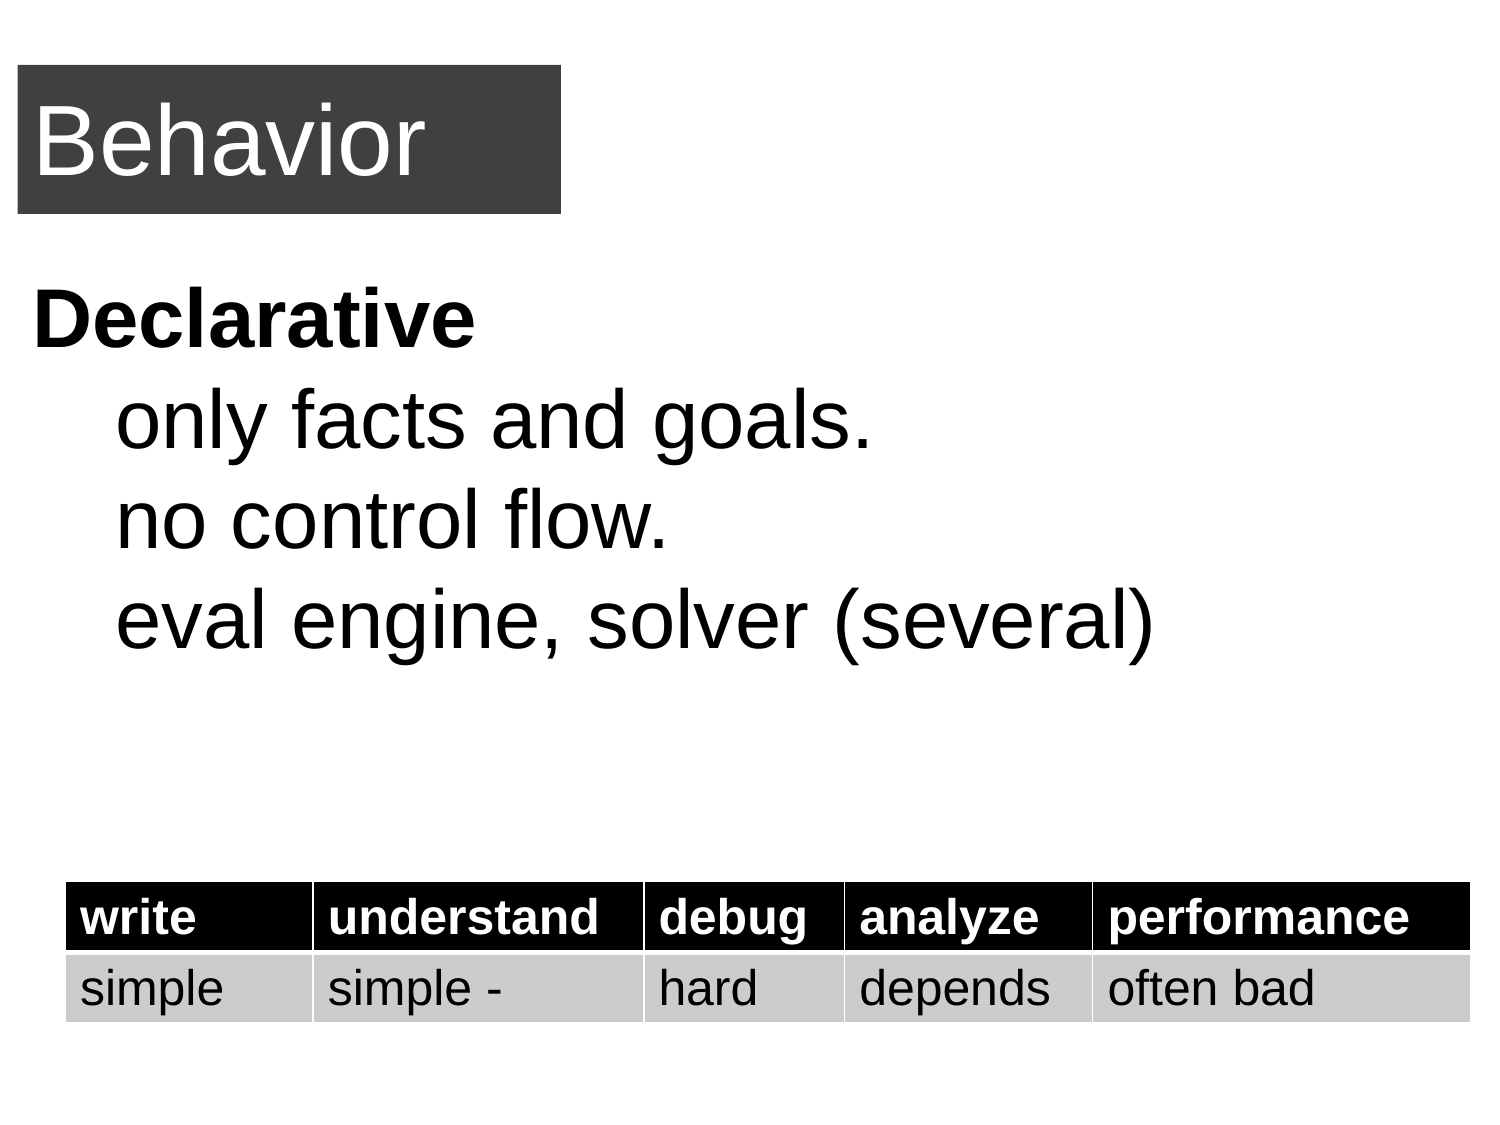

Behavior
Declarative
only facts and goals.
no control flow.
eval engine, solver (several)
| write | understand | debug | analyze | performance |
| --- | --- | --- | --- | --- |
| simple | simple - | hard | depends | often bad |